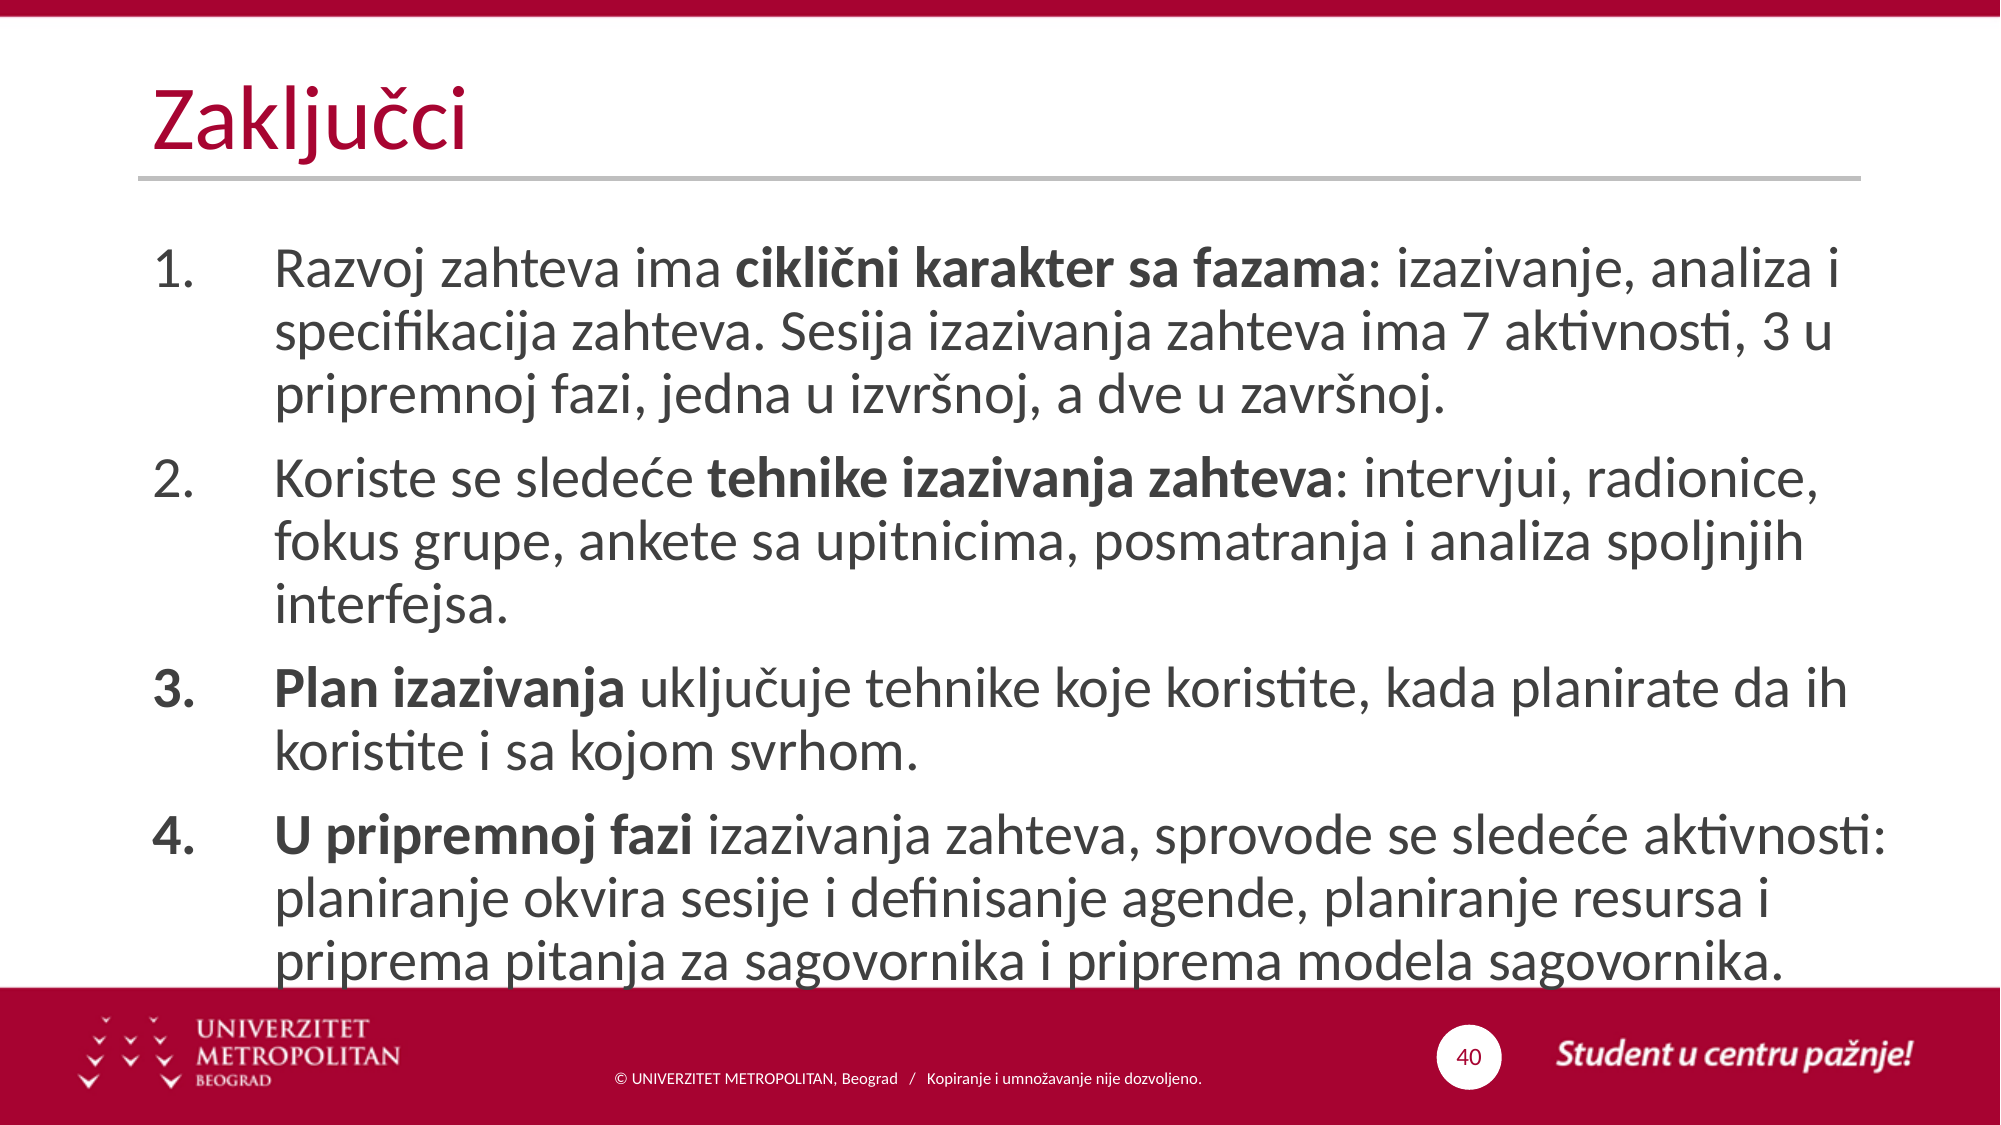

# Zaključci
Razvoj zahteva ima ciklični karakter sa fazama: izazivanje, analiza i specifikacija zahteva. Sesija izazivanja zahteva ima 7 aktivnosti, 3 u pripremnoj fazi, jedna u izvršnoj, a dve u završnoj.
Koriste se sledeće tehnike izazivanja zahteva: intervjui, radionice, fokus grupe, ankete sa upitnicima, posmatranja i analiza spoljnjih interfejsa.
Plan izazivanja uključuje tehnike koje koristite, kada planirate da ih koristite i sa kojom svrhom.
U pripremnoj fazi izazivanja zahteva, sprovode se sledeće aktivnosti: planiranje okvira sesije i definisanje agende, planiranje resursa i priprema pitanja za sagovornika i priprema modela sagovornika.